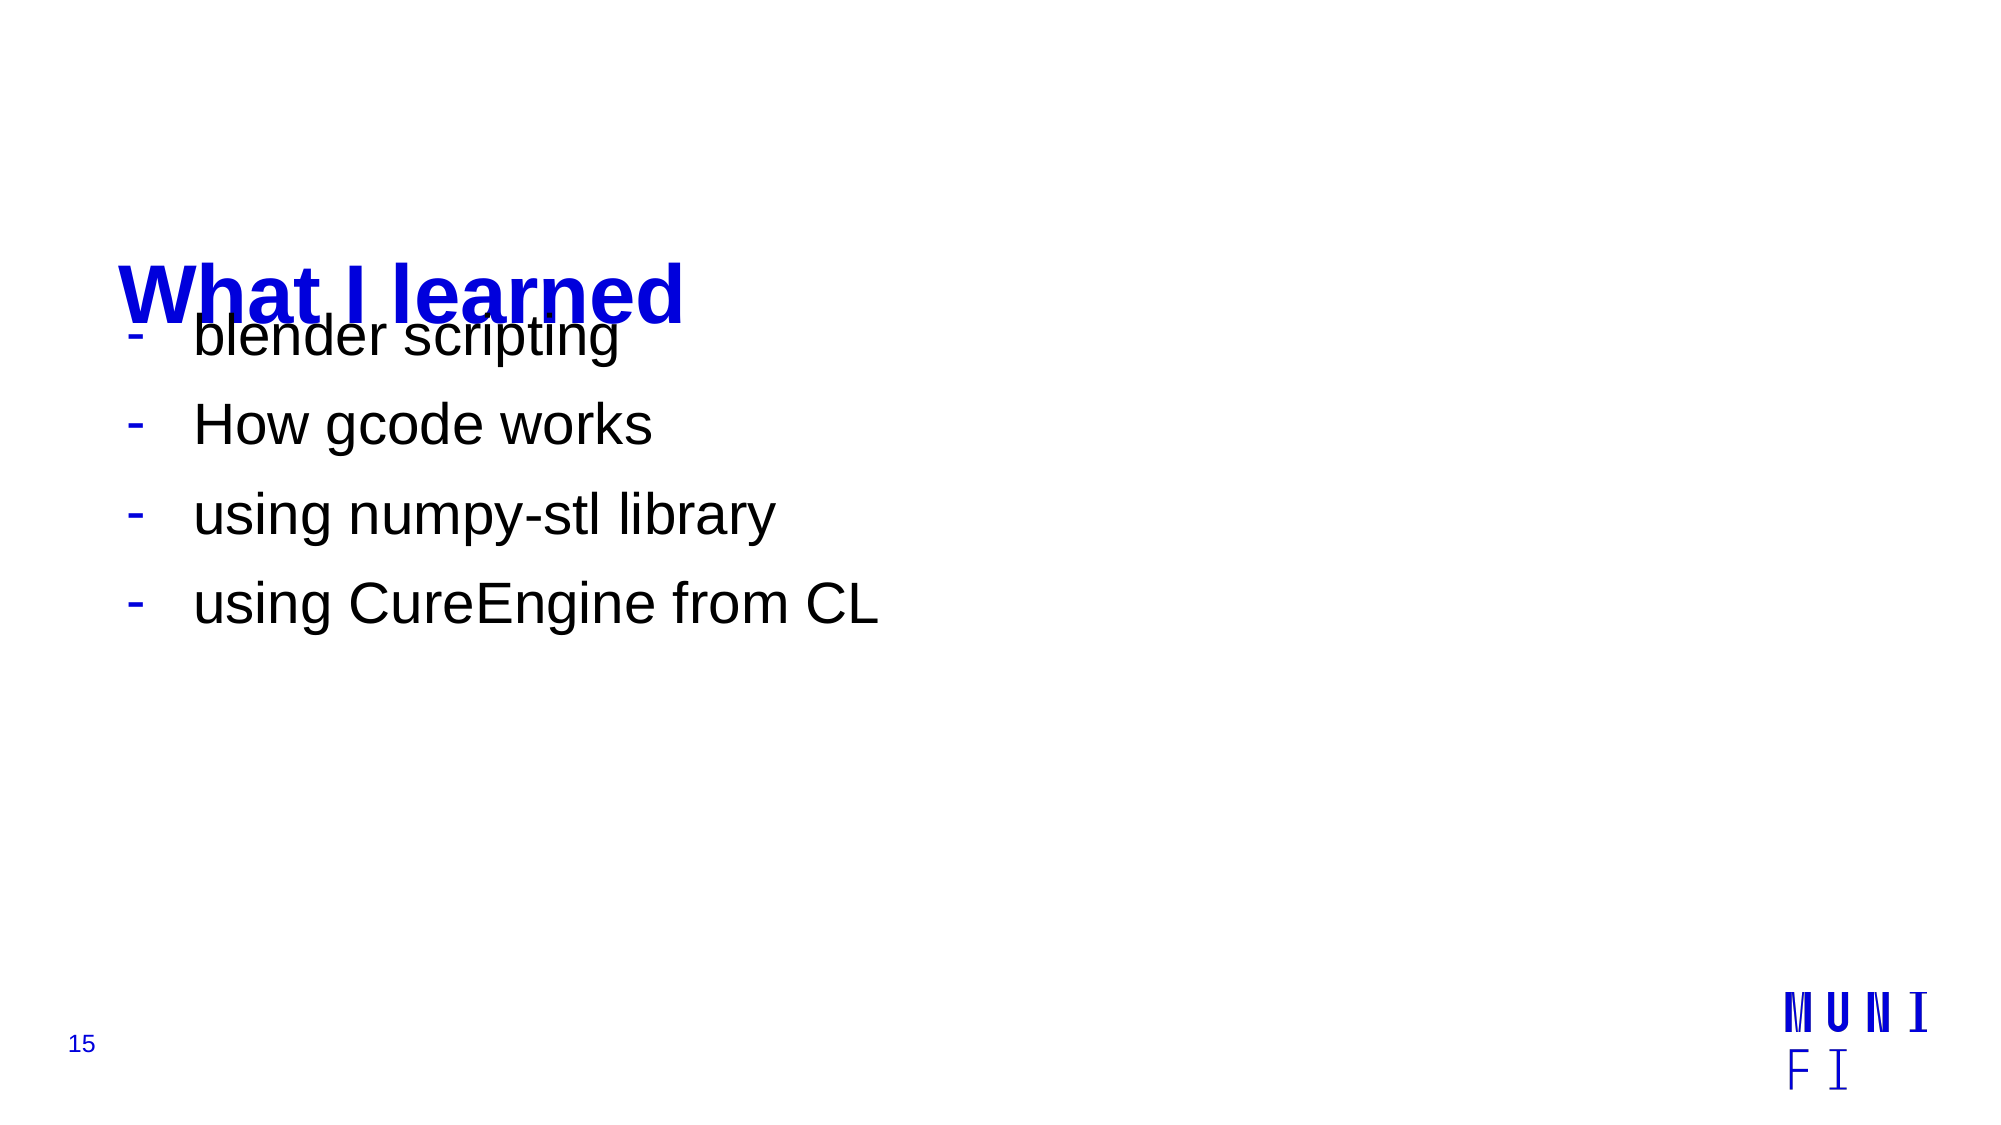

# What I learned
blender scripting
How gcode works
using numpy-stl library
using CureEngine from CL
15